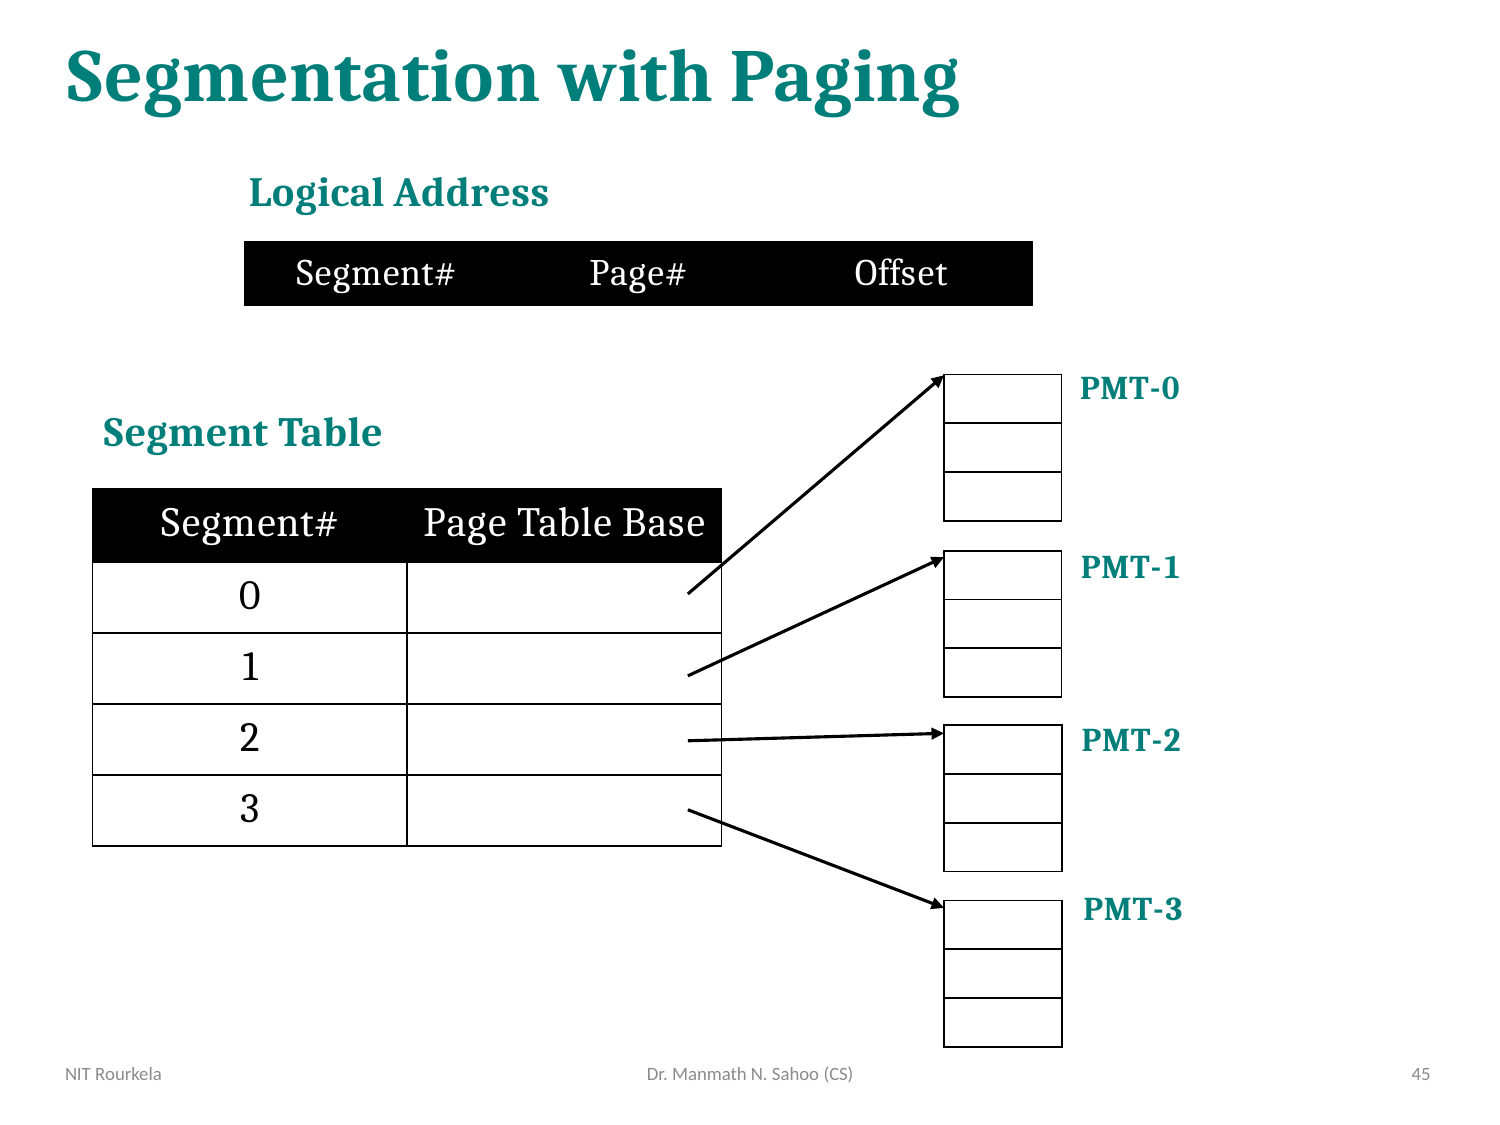

# Segmentation with Paging
Logical Address
| Segment# | Page# | Offset |
| --- | --- | --- |
PMT-0
|  |
| --- |
|  |
|  |
Segment Table
| Segment# | Page Table Base |
| --- | --- |
| 0 |  |
| 1 |  |
| 2 |  |
| 3 |  |
PMT-1
|  |
| --- |
|  |
|  |
PMT-2
|  |
| --- |
|  |
|  |
PMT-3
|  |
| --- |
|  |
|  |
NIT Rourkela
Dr. Manmath N. Sahoo (CS)
45